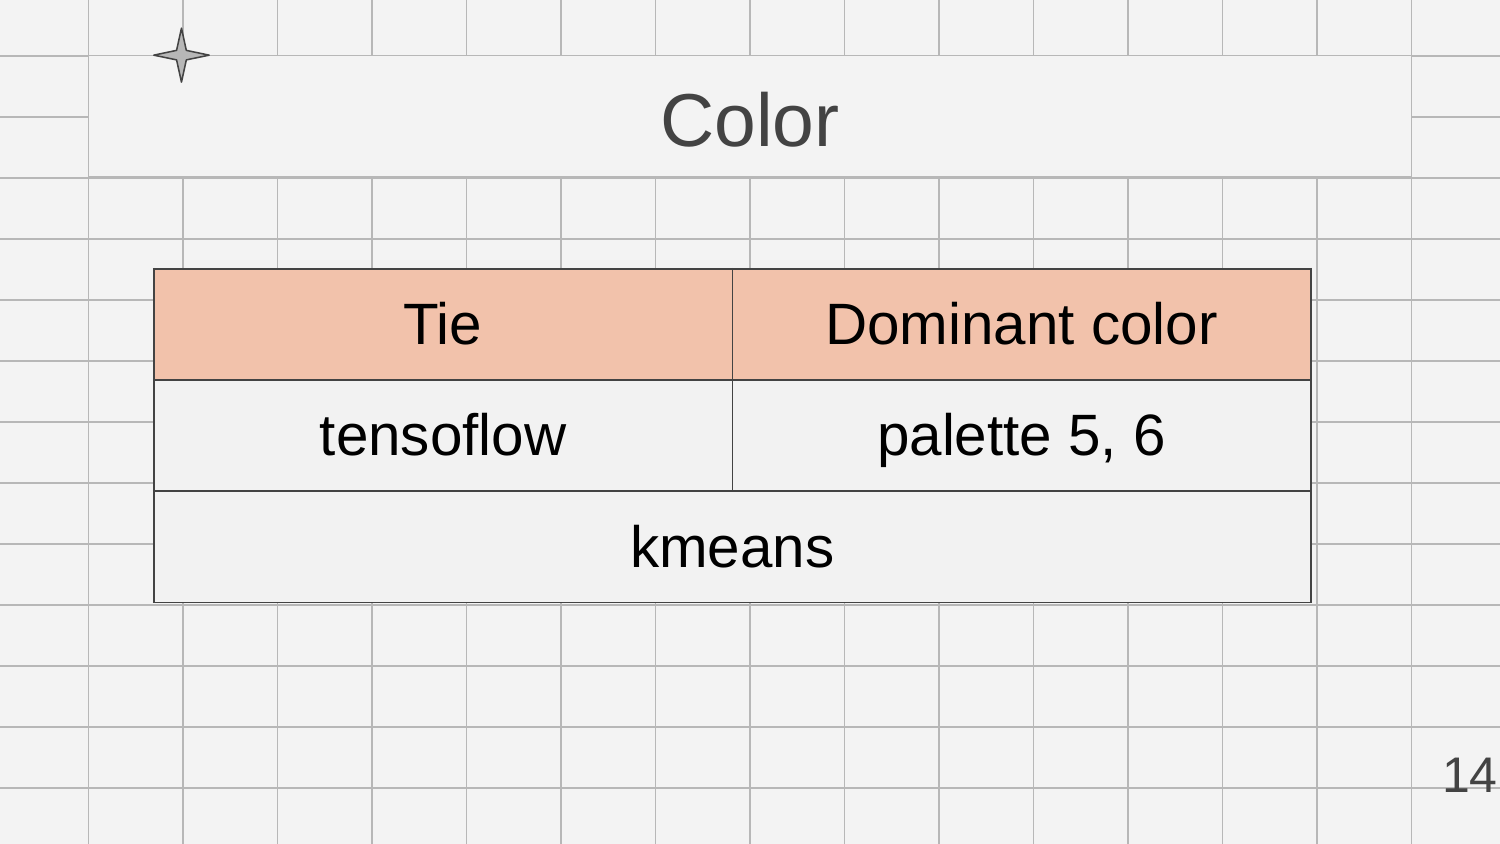

# Color
| Tie | Dominant color |
| --- | --- |
| tensoflow | palette 5, 6 |
| kmeans |  |
14